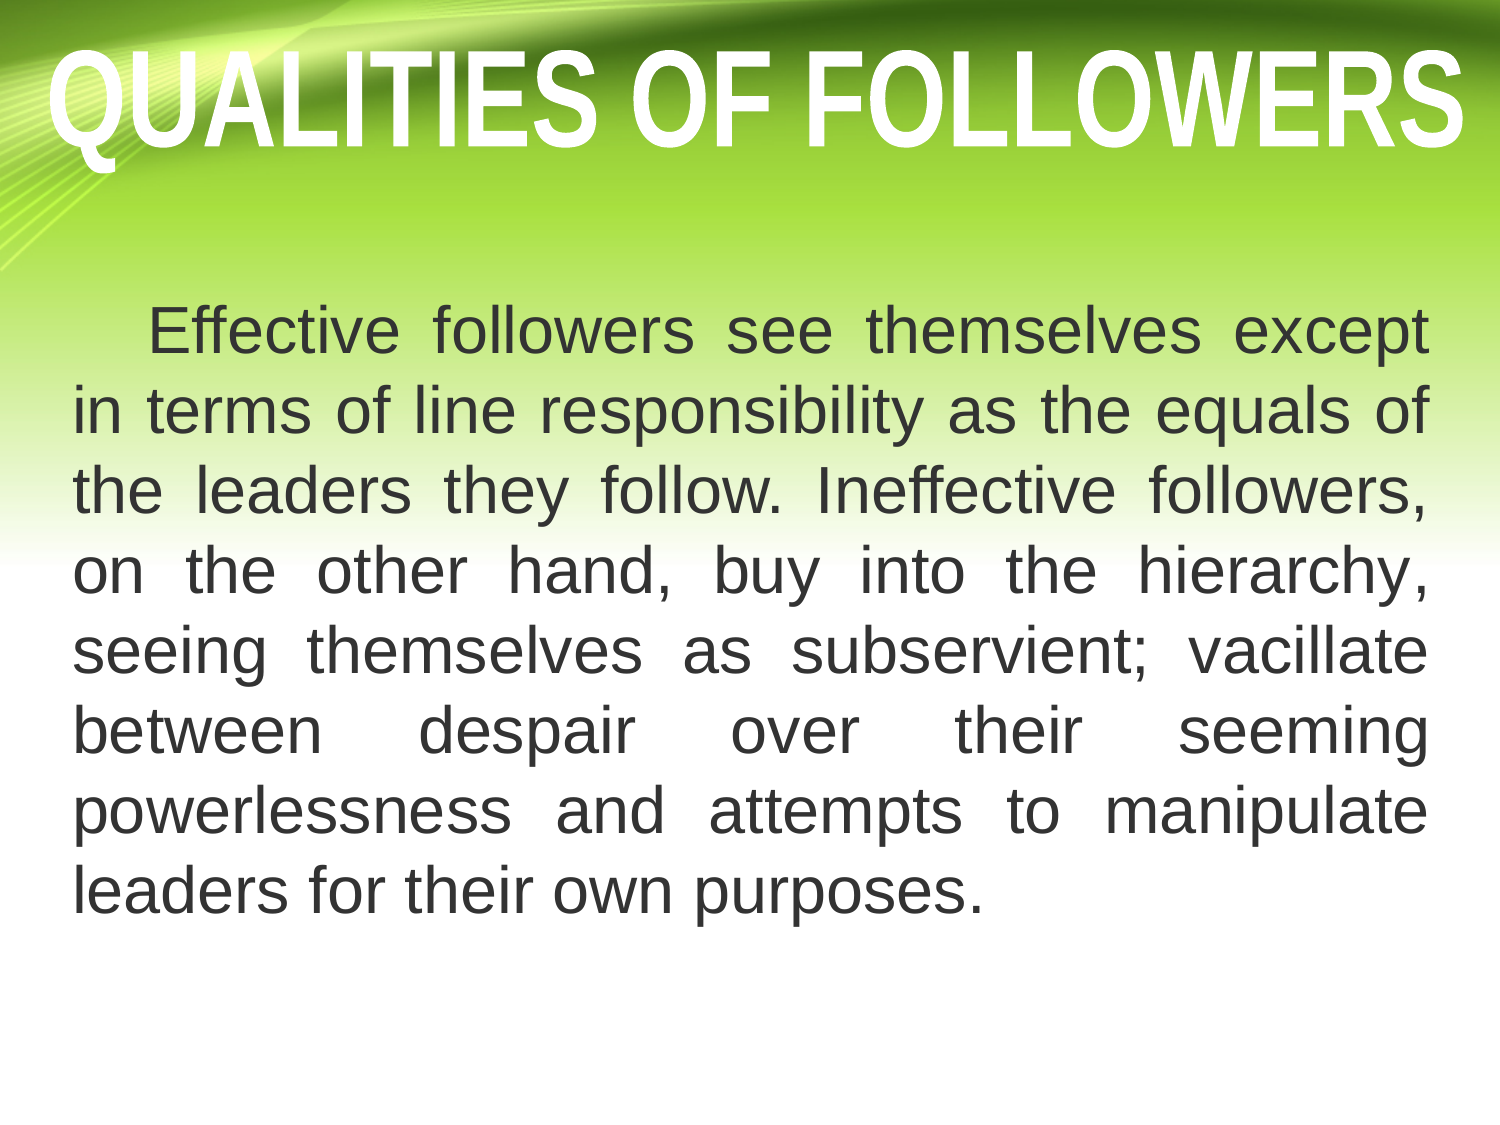

QUALITIES OF FOLLOWERS
Effective followers see themselves except in terms of line responsibility as the equals of the leaders they follow. Ineffective followers, on the other hand, buy into the hierarchy, seeing themselves as subservient; vacillate between despair over their seeming powerlessness and attempts to manipulate leaders for their own purposes.